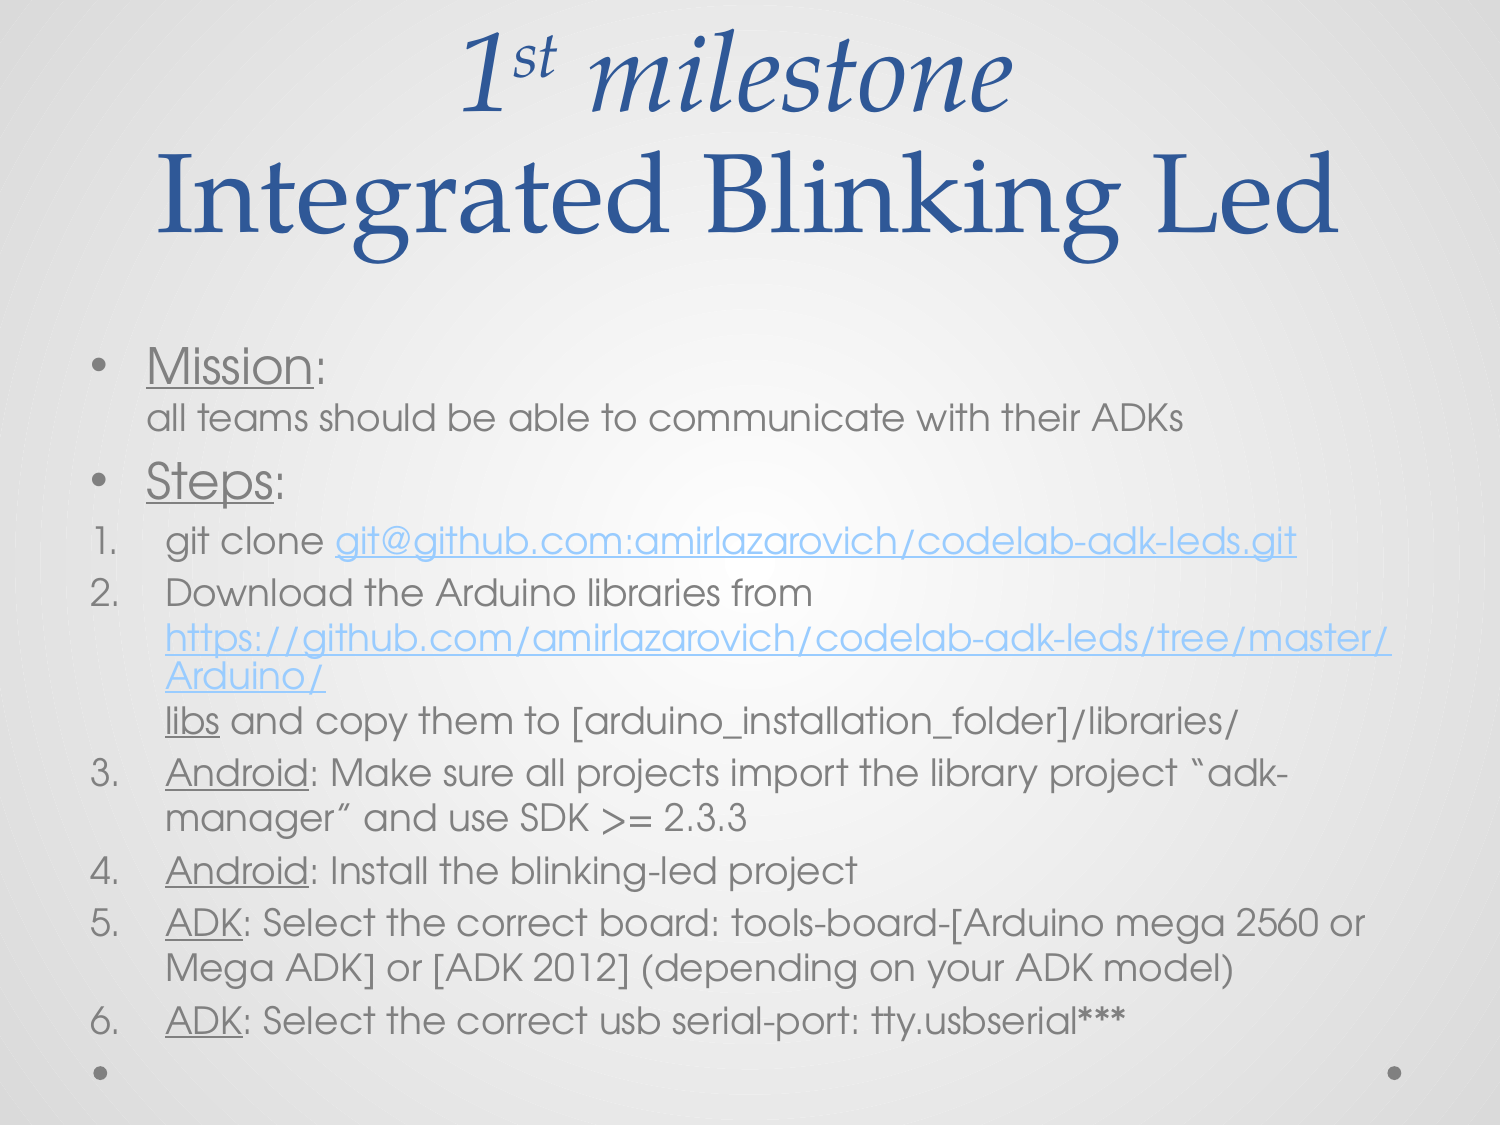

# 1st milestone Integrated Blinking Led
Mission:
all teams should be able to communicate with their ADKs
Steps:
git clone git@github.com:amirlazarovich/codelab-adk-leds.git
Download the Arduino libraries from https://github.com/amirlazarovich/codelab-adk-leds/tree/master/Arduino/libs and copy them to [arduino_installation_folder]/libraries/
Android: Make sure all projects import the library project “adk-manager” and use SDK >= 2.3.3
Android: Install the blinking-led project
ADK: Select the correct board: tools-board-[Arduino mega 2560 or Mega ADK] or [ADK 2012] (depending on your ADK model)
ADK: Select the correct usb serial-port: tty.usbserial***